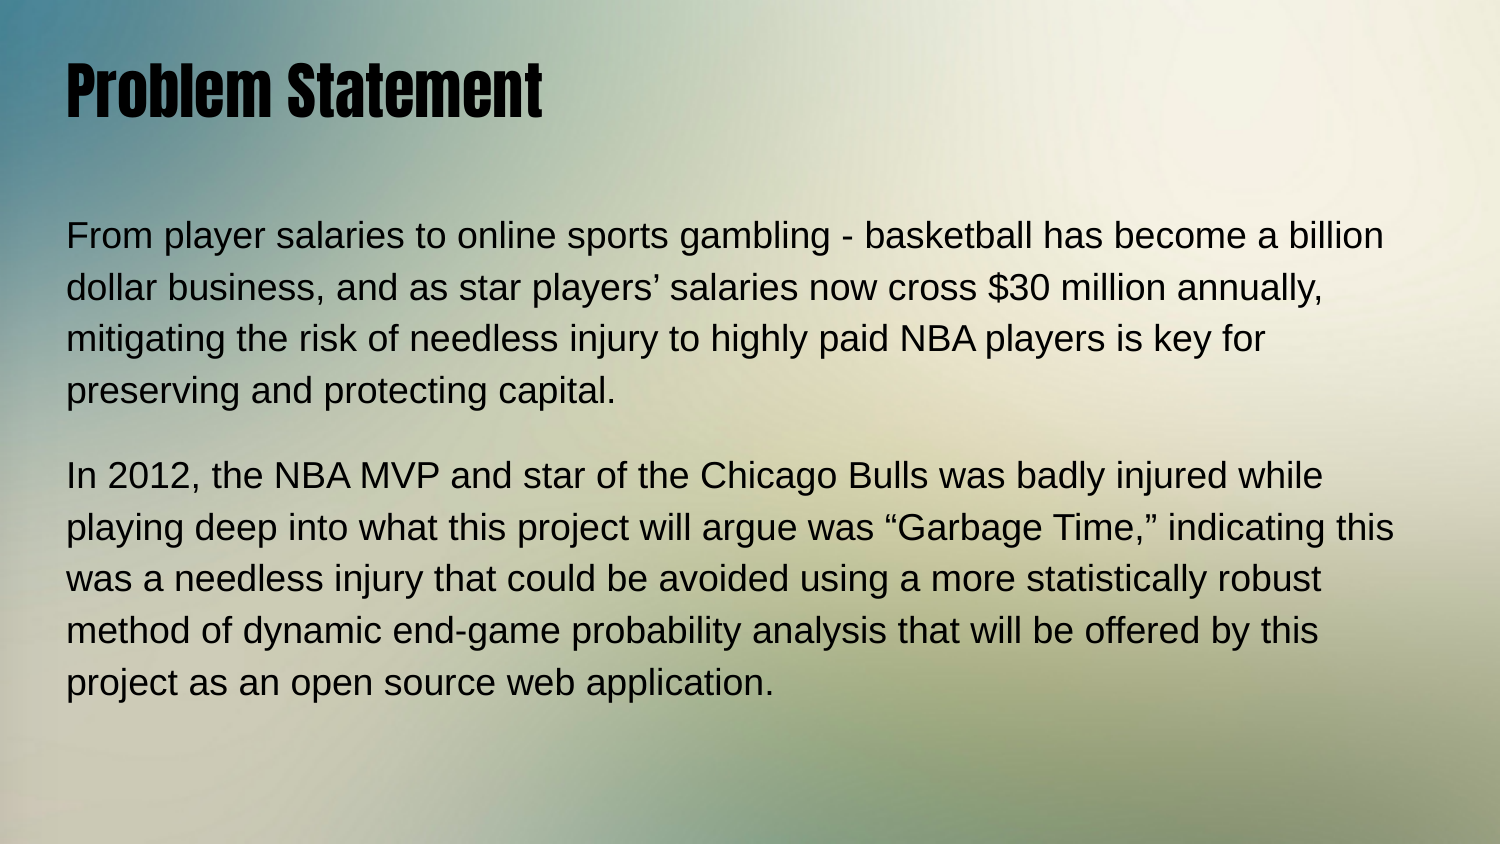

# Problem Statement
From player salaries to online sports gambling - basketball has become a billion dollar business, and as star players’ salaries now cross $30 million annually, mitigating the risk of needless injury to highly paid NBA players is key for preserving and protecting capital.
In 2012, the NBA MVP and star of the Chicago Bulls was badly injured while playing deep into what this project will argue was “Garbage Time,” indicating this was a needless injury that could be avoided using a more statistically robust method of dynamic end-game probability analysis that will be offered by this project as an open source web application.